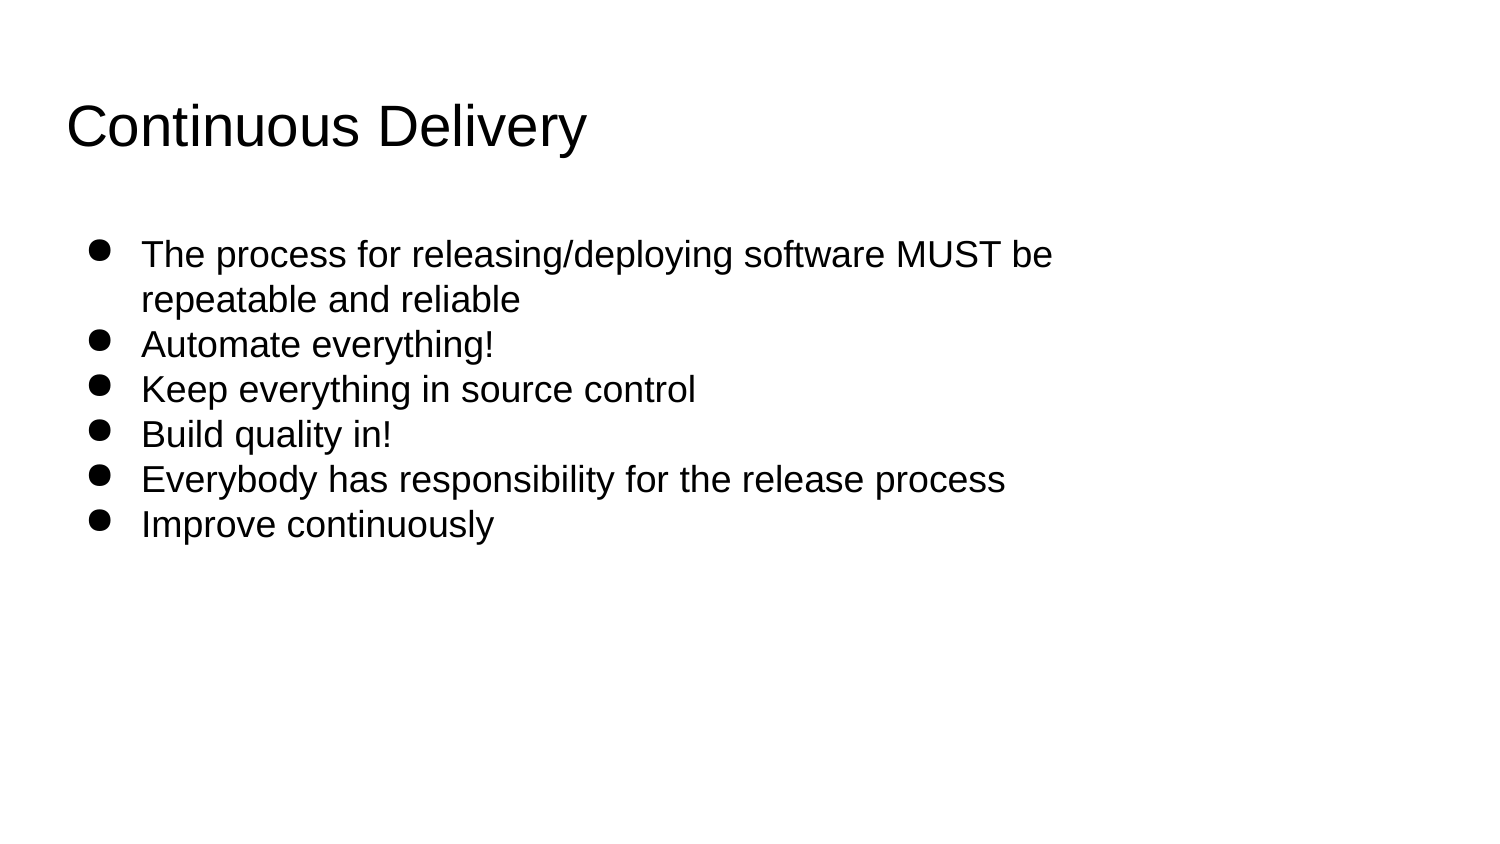

# Continuous Delivery
The process for releasing/deploying software MUST be repeatable and reliable
Automate everything!
Keep everything in source control
Build quality in!
Everybody has responsibility for the release process
Improve continuously